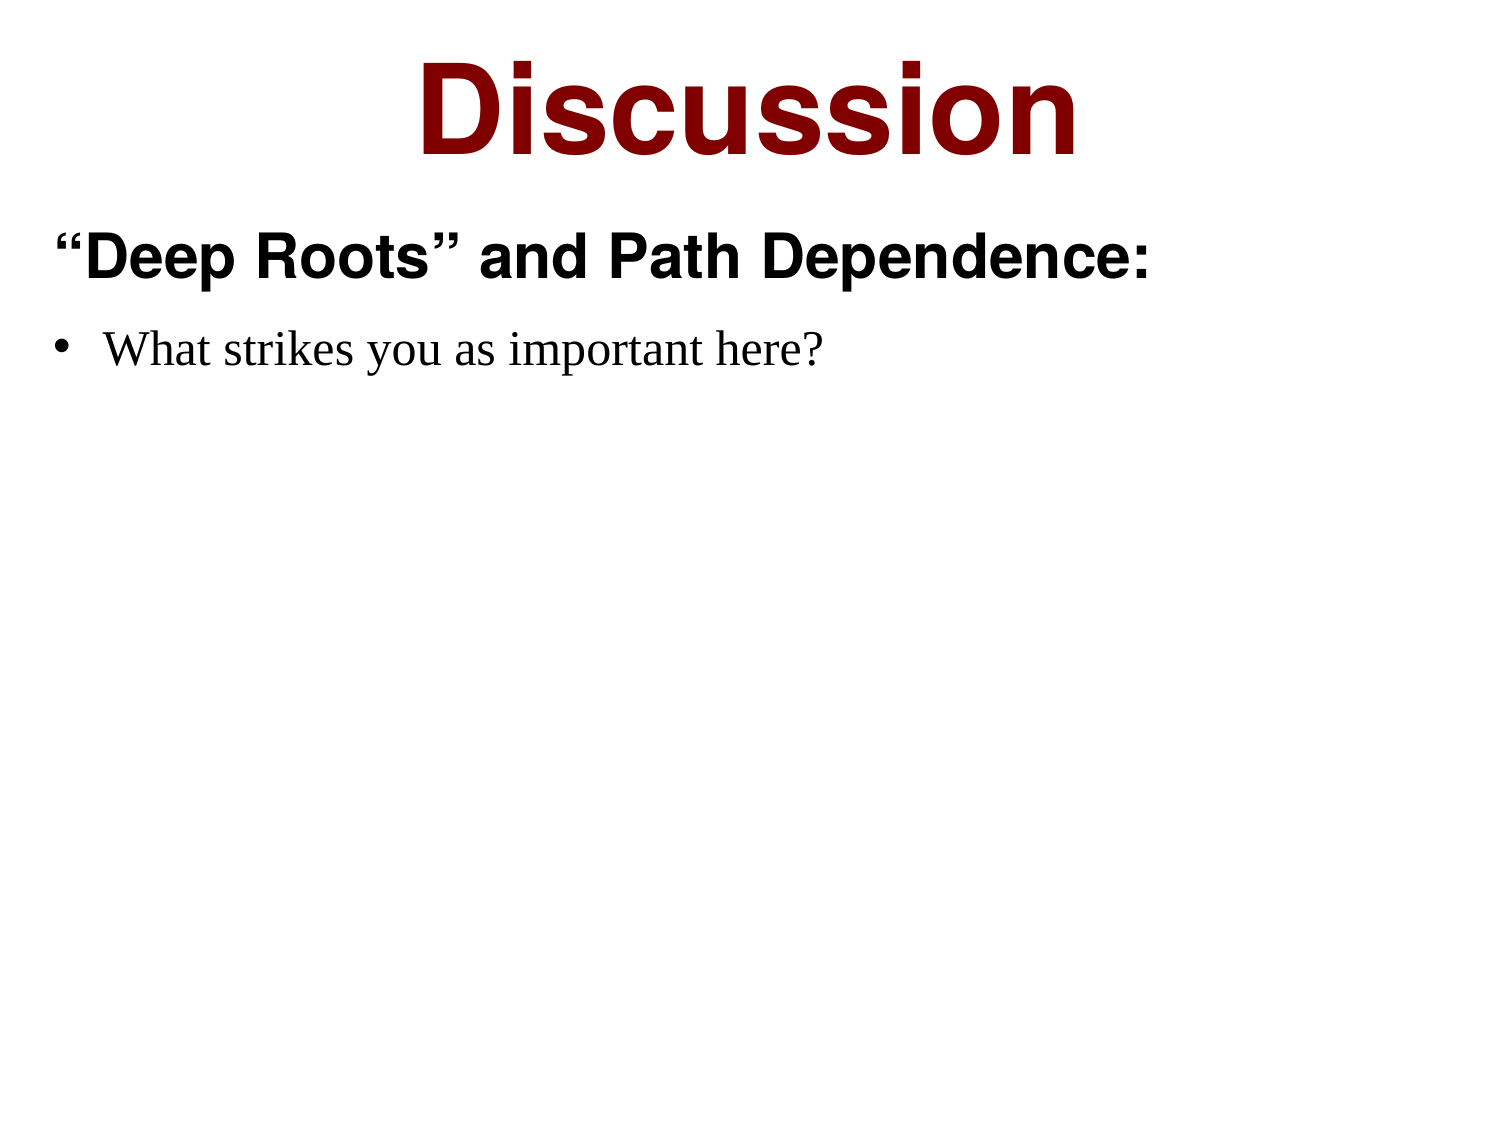

Discussion
“Deep Roots” and Path Dependence:
What strikes you as important here?